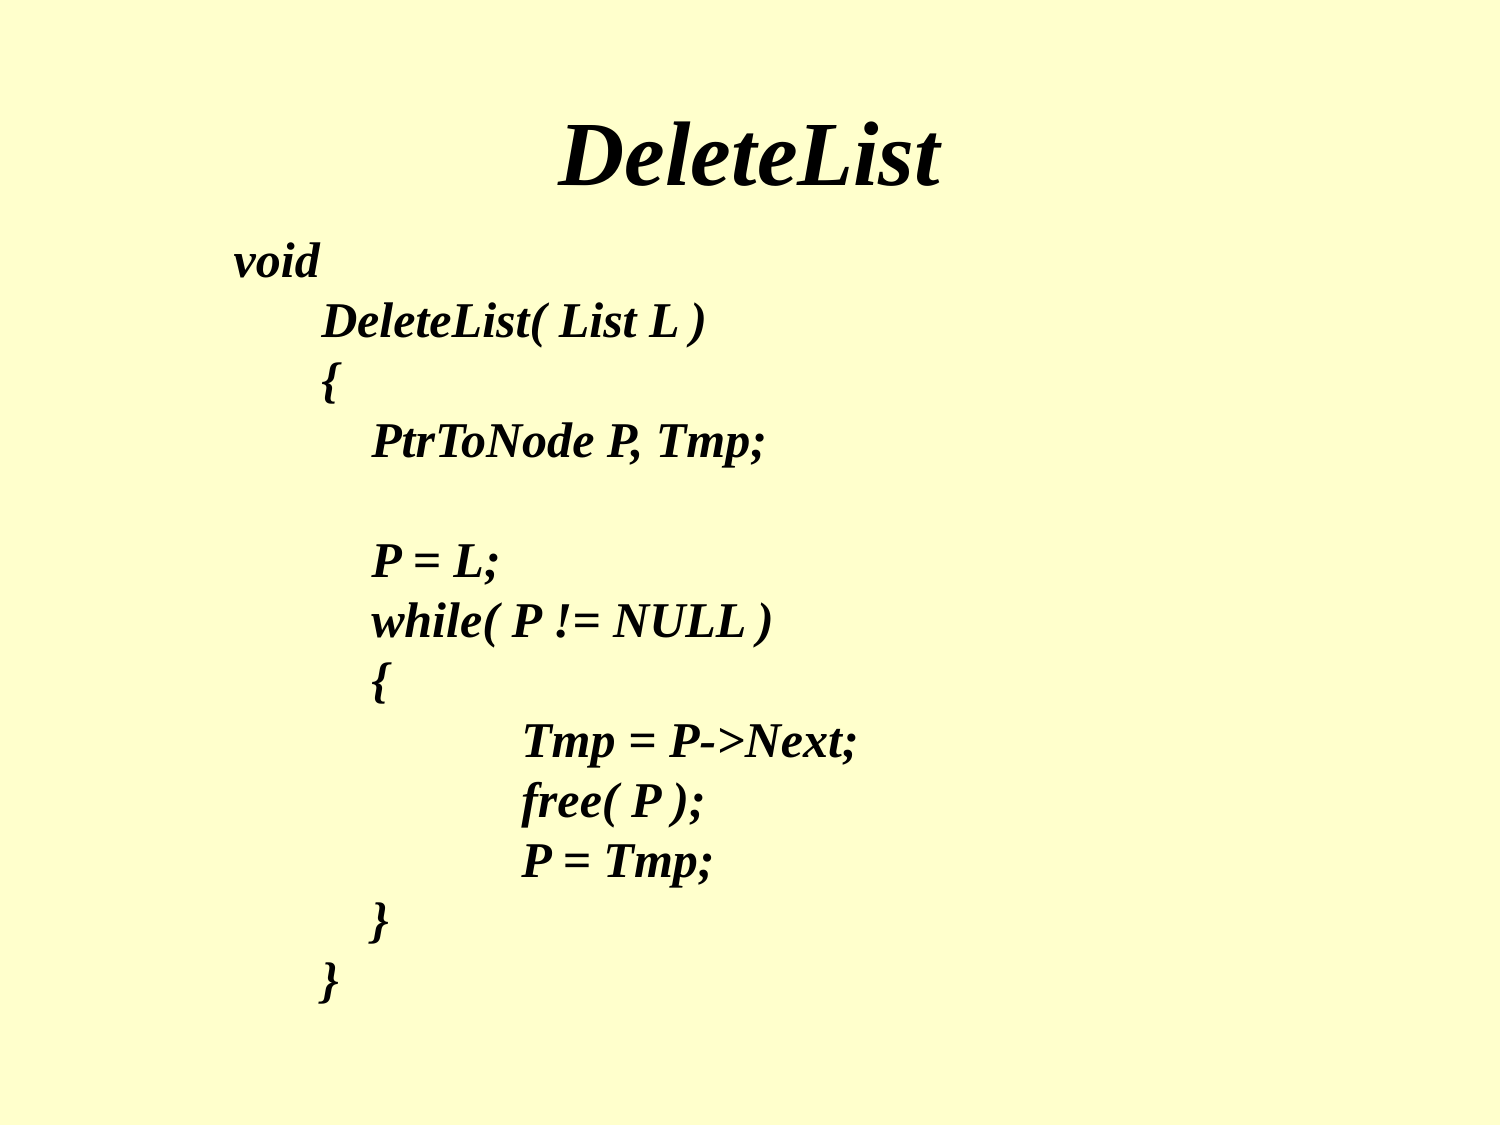

# DeleteList
 void
        DeleteList( List L )
        {
            PtrToNode P, Tmp;

	P = L;
	while( P != NULL )
            {
		Tmp = P->Next;
		free( P );
		P = Tmp;
            }
        }